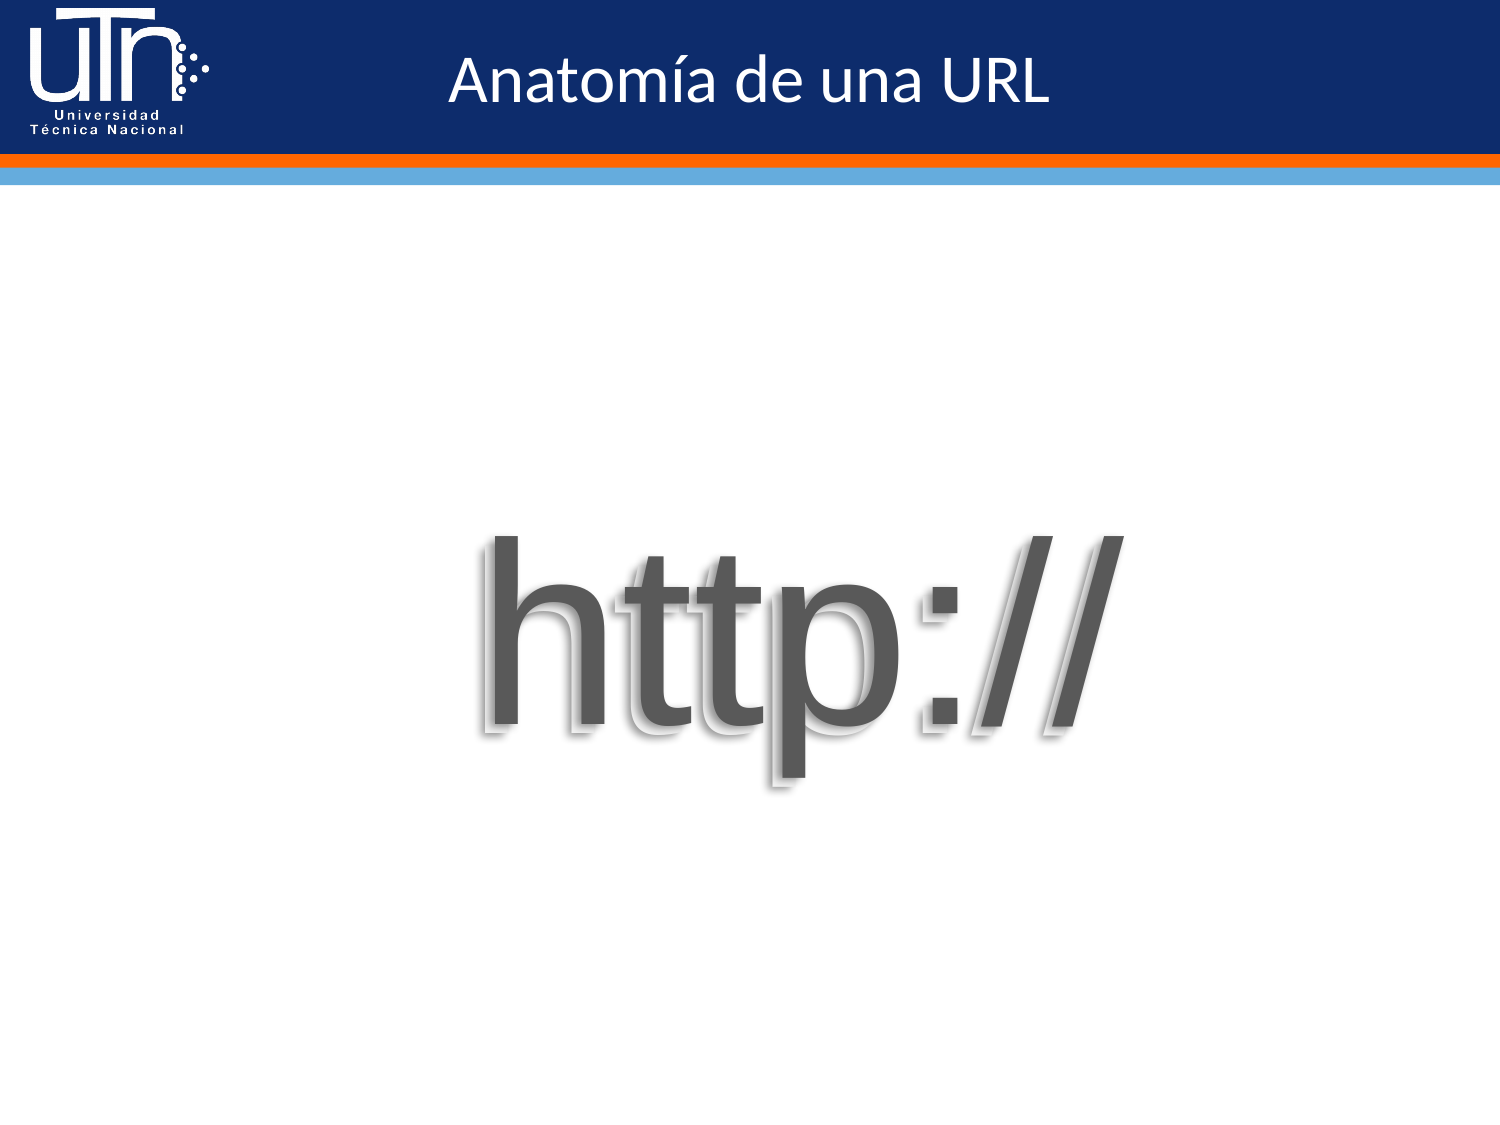

# Anatomía de una URL

http://
http://